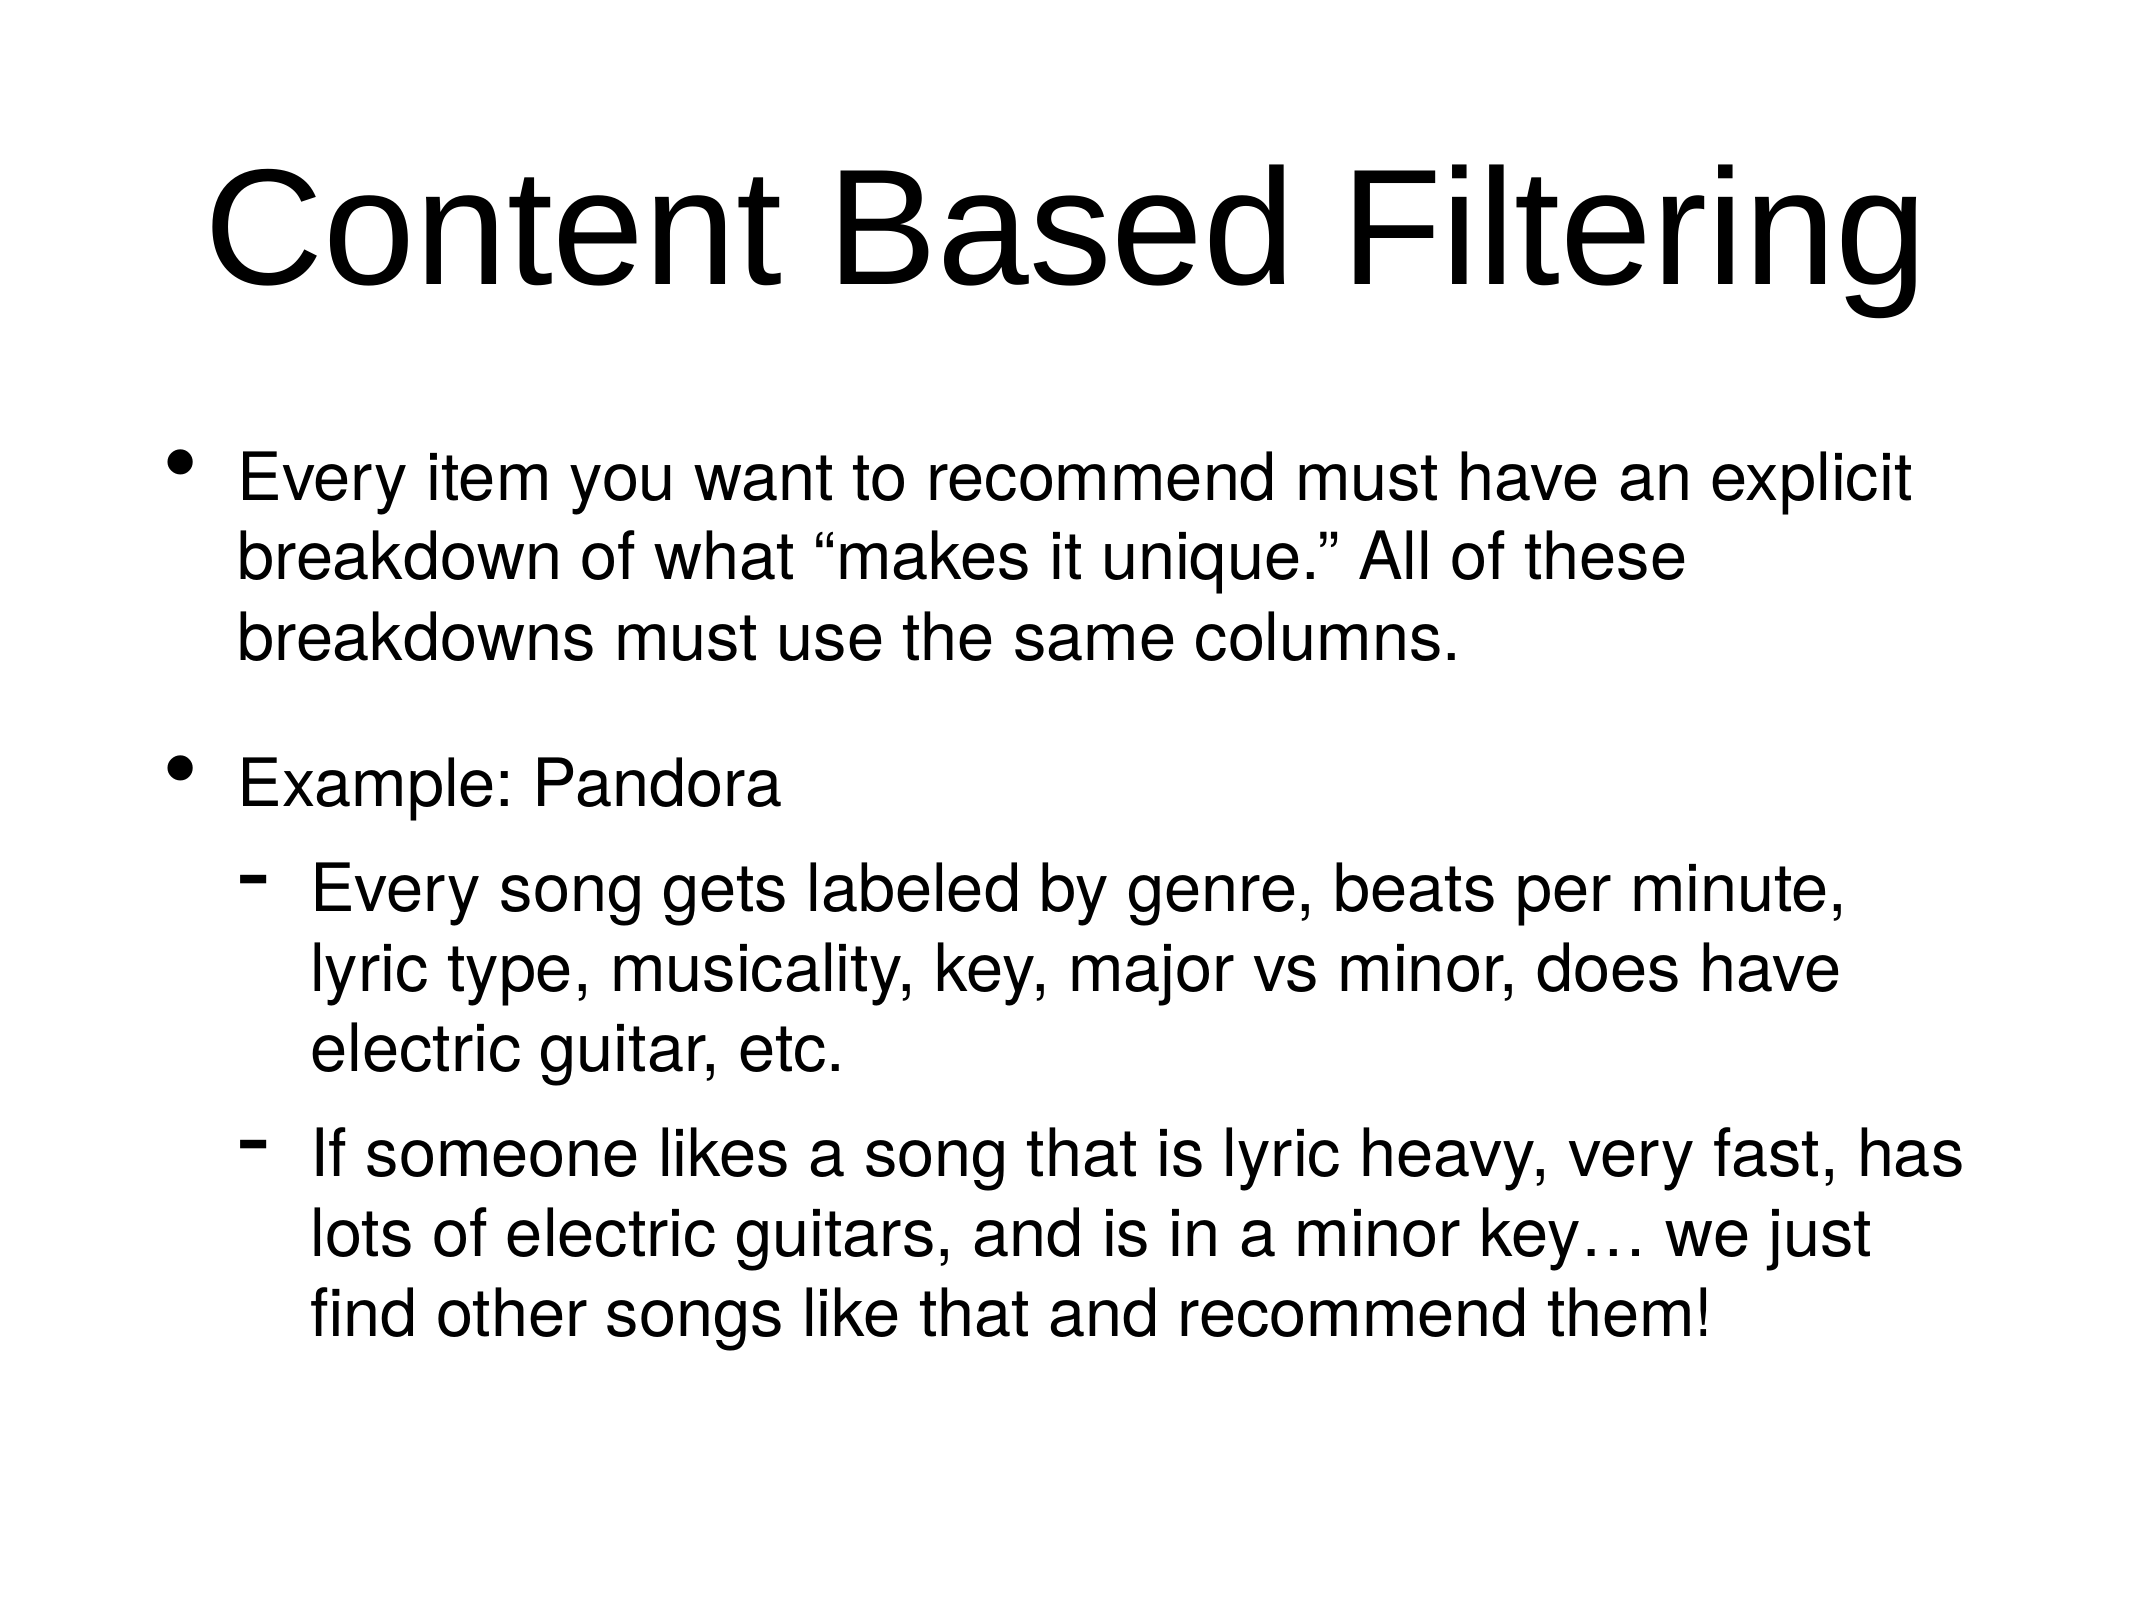

# Content Based Filtering
Every item you want to recommend must have an explicit breakdown of what “makes it unique.” All of these breakdowns must use the same columns.
Example: Pandora
Every song gets labeled by genre, beats per minute, lyric type, musicality, key, major vs minor, does have electric guitar, etc.
If someone likes a song that is lyric heavy, very fast, has lots of electric guitars, and is in a minor key… we just find other songs like that and recommend them!